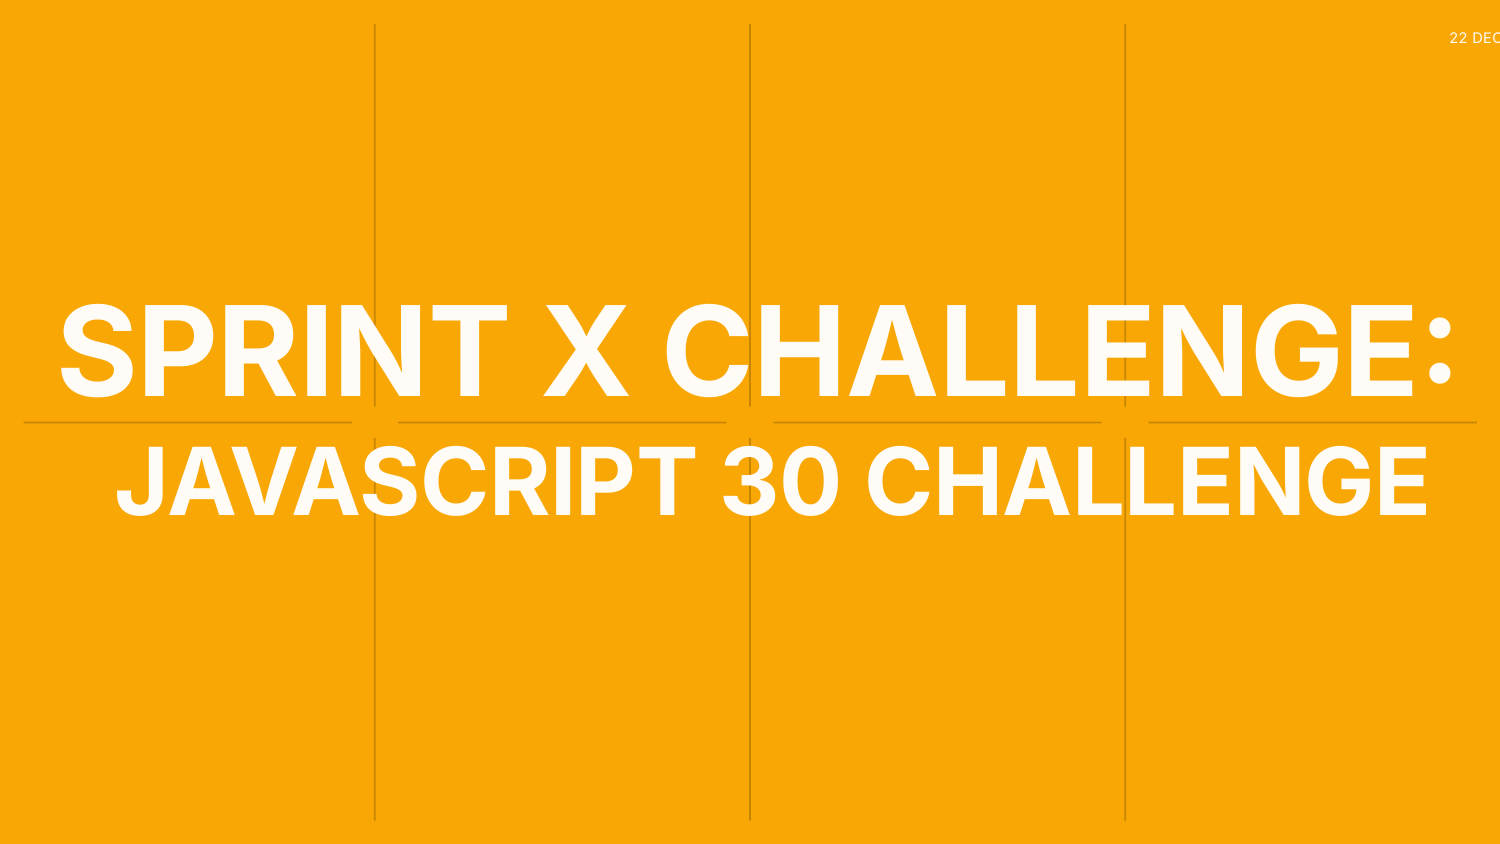

22 DECEMBER 2023

SPRINT X CHALLENGE:
JAVASCRIPT 30 CHALLENGE